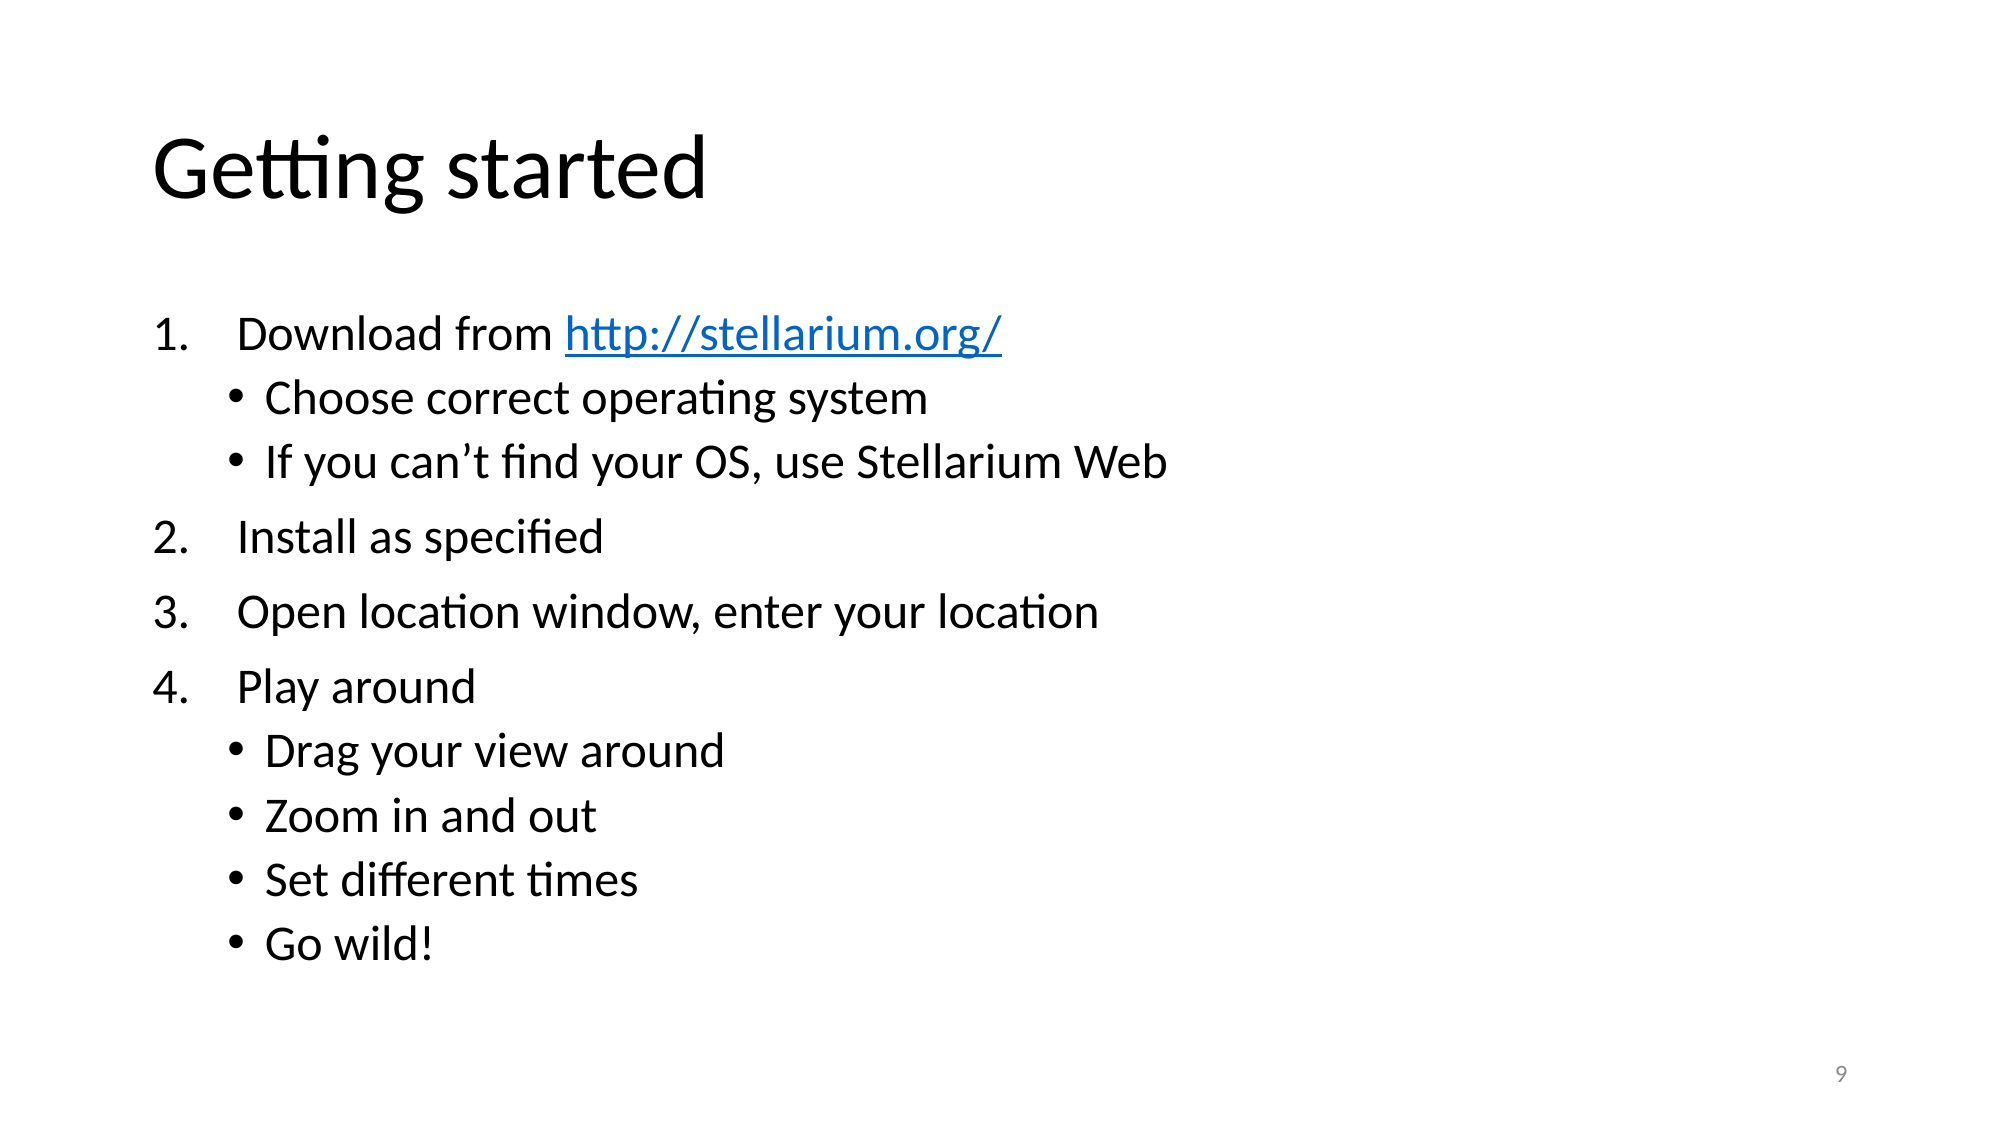

# Getting started
Download from http://stellarium.org/
Choose correct operating system
If you can’t find your OS, use Stellarium Web
Install as specified
Open location window, enter your location
Play around
Drag your view around
Zoom in and out
Set different times
Go wild!
9